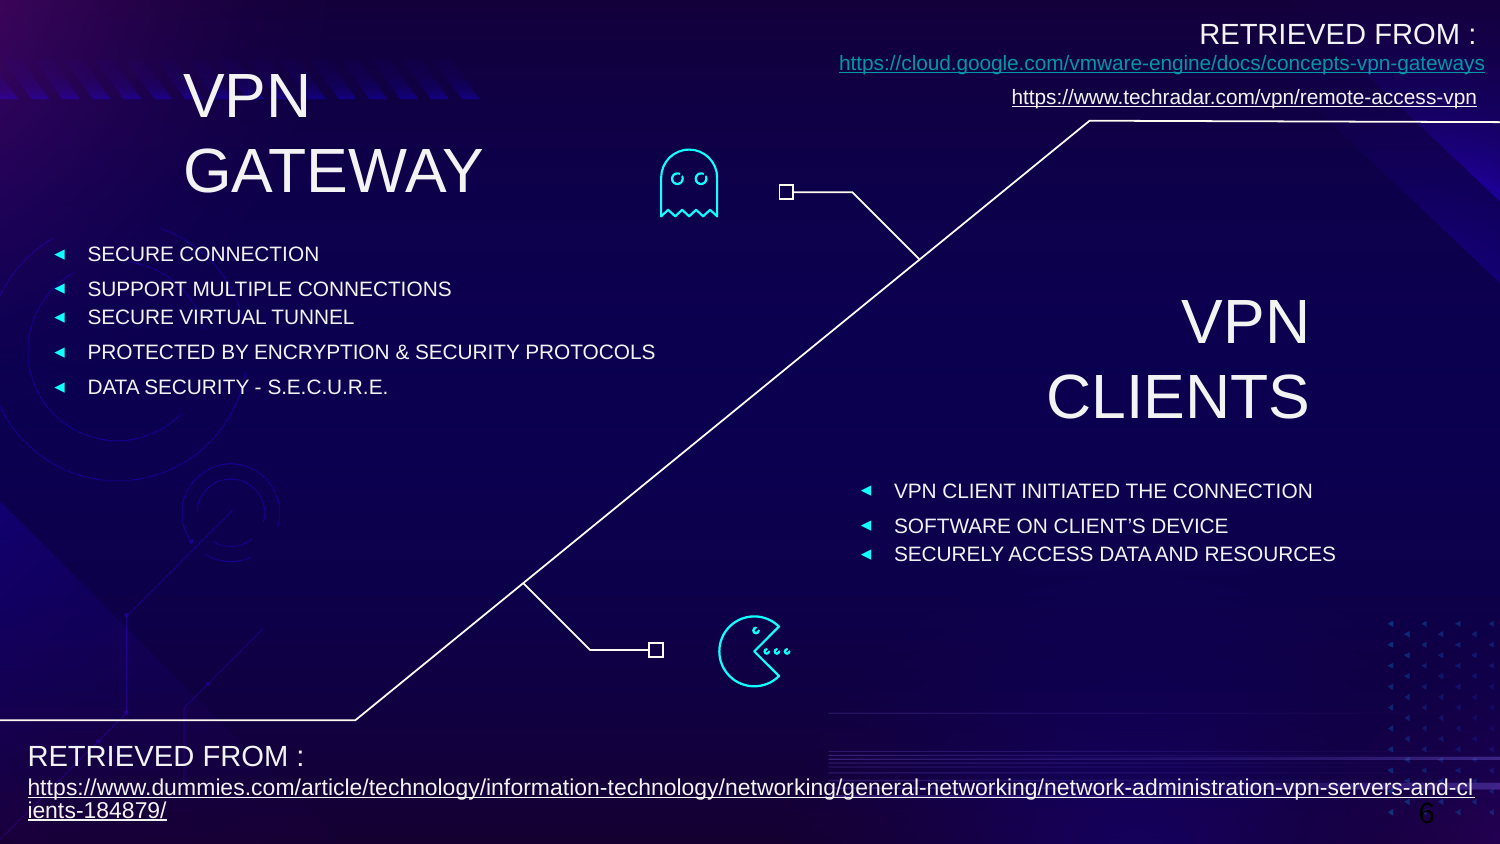

RETRIEVED FROM :
https://cloud.google.com/vmware-engine/docs/concepts-vpn-gateways
https://www.techradar.com/vpn/remote-access-vpn
# VPN GATEWAY

SECURE CONNECTION
SUPPORT MULTIPLE CONNECTIONS
SECURE VIRTUAL TUNNEL
PROTECTED BY ENCRYPTION & SECURITY PROTOCOLS
DATA SECURITY - S.E.C.U.R.E.
VPN CLIENTS
VPN CLIENT INITIATED THE CONNECTION
SOFTWARE ON CLIENT’S DEVICE
SECURELY ACCESS DATA AND RESOURCES

RETRIEVED FROM :
https://www.dummies.com/article/technology/information-technology/networking/general-networking/network-administration-vpn-servers-and-clients-184879/
6